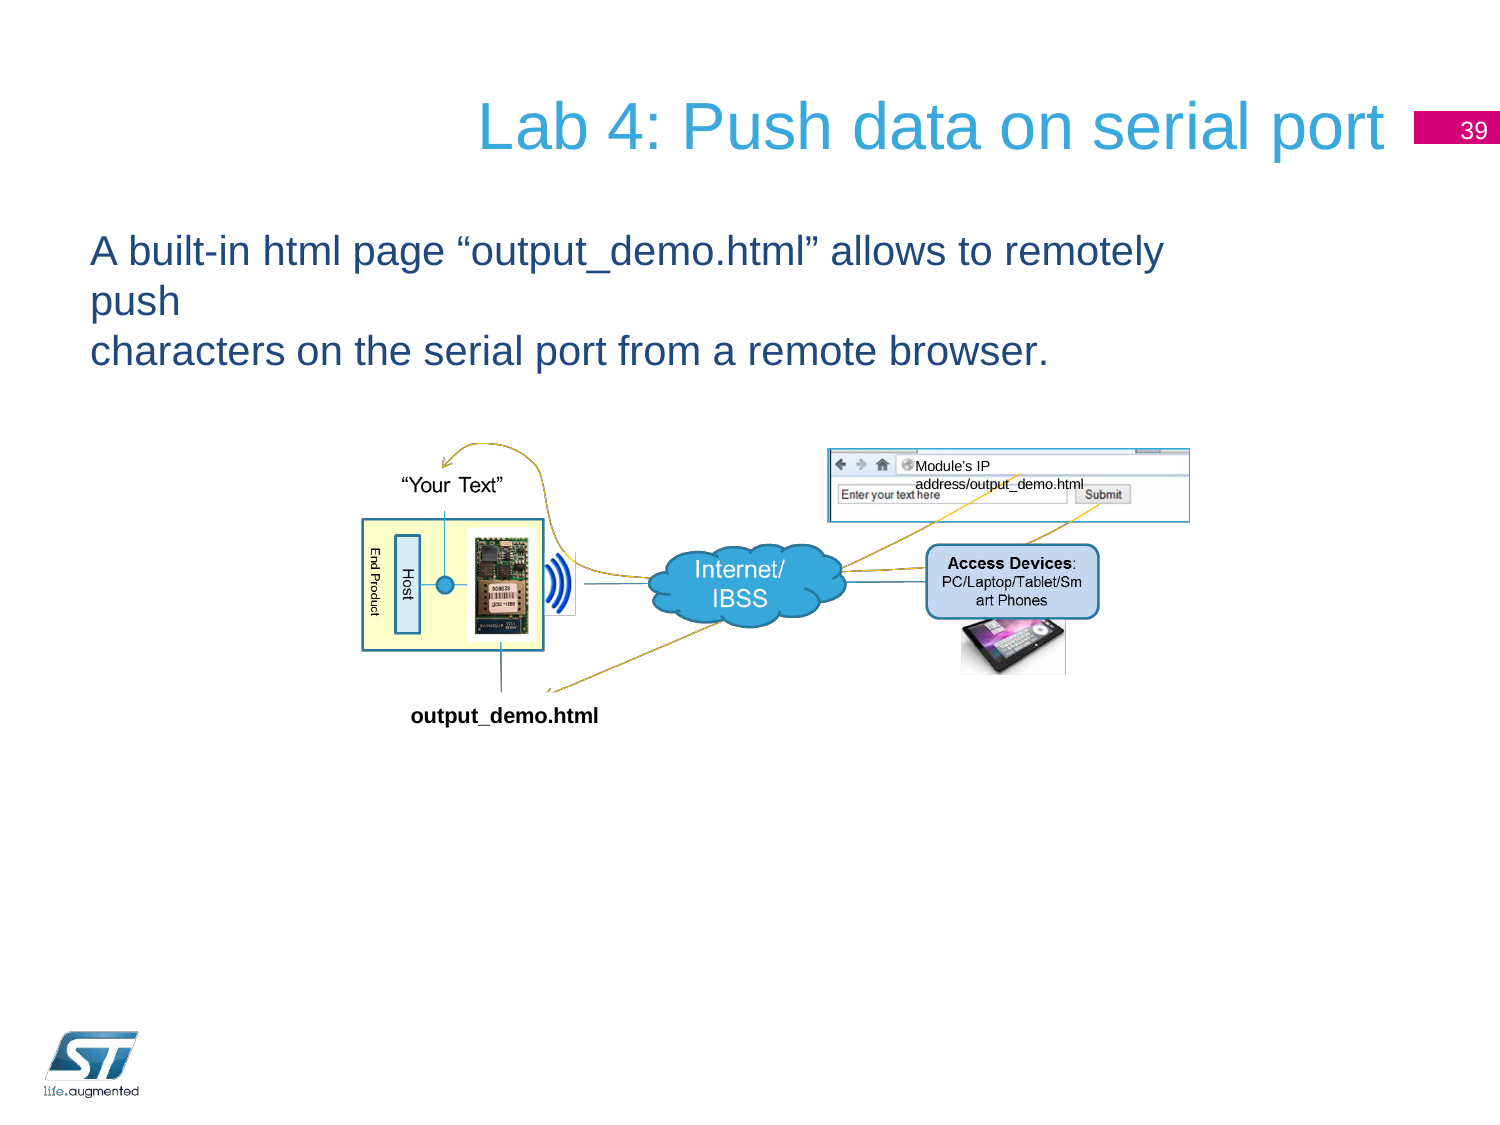

# Lab 4: Push data on serial port

39
A built-in html page “output_demo.html” allows to remotely push
characters on the serial port from a remote browser.

Module’s IP address/output_demo.html

output_demo.html